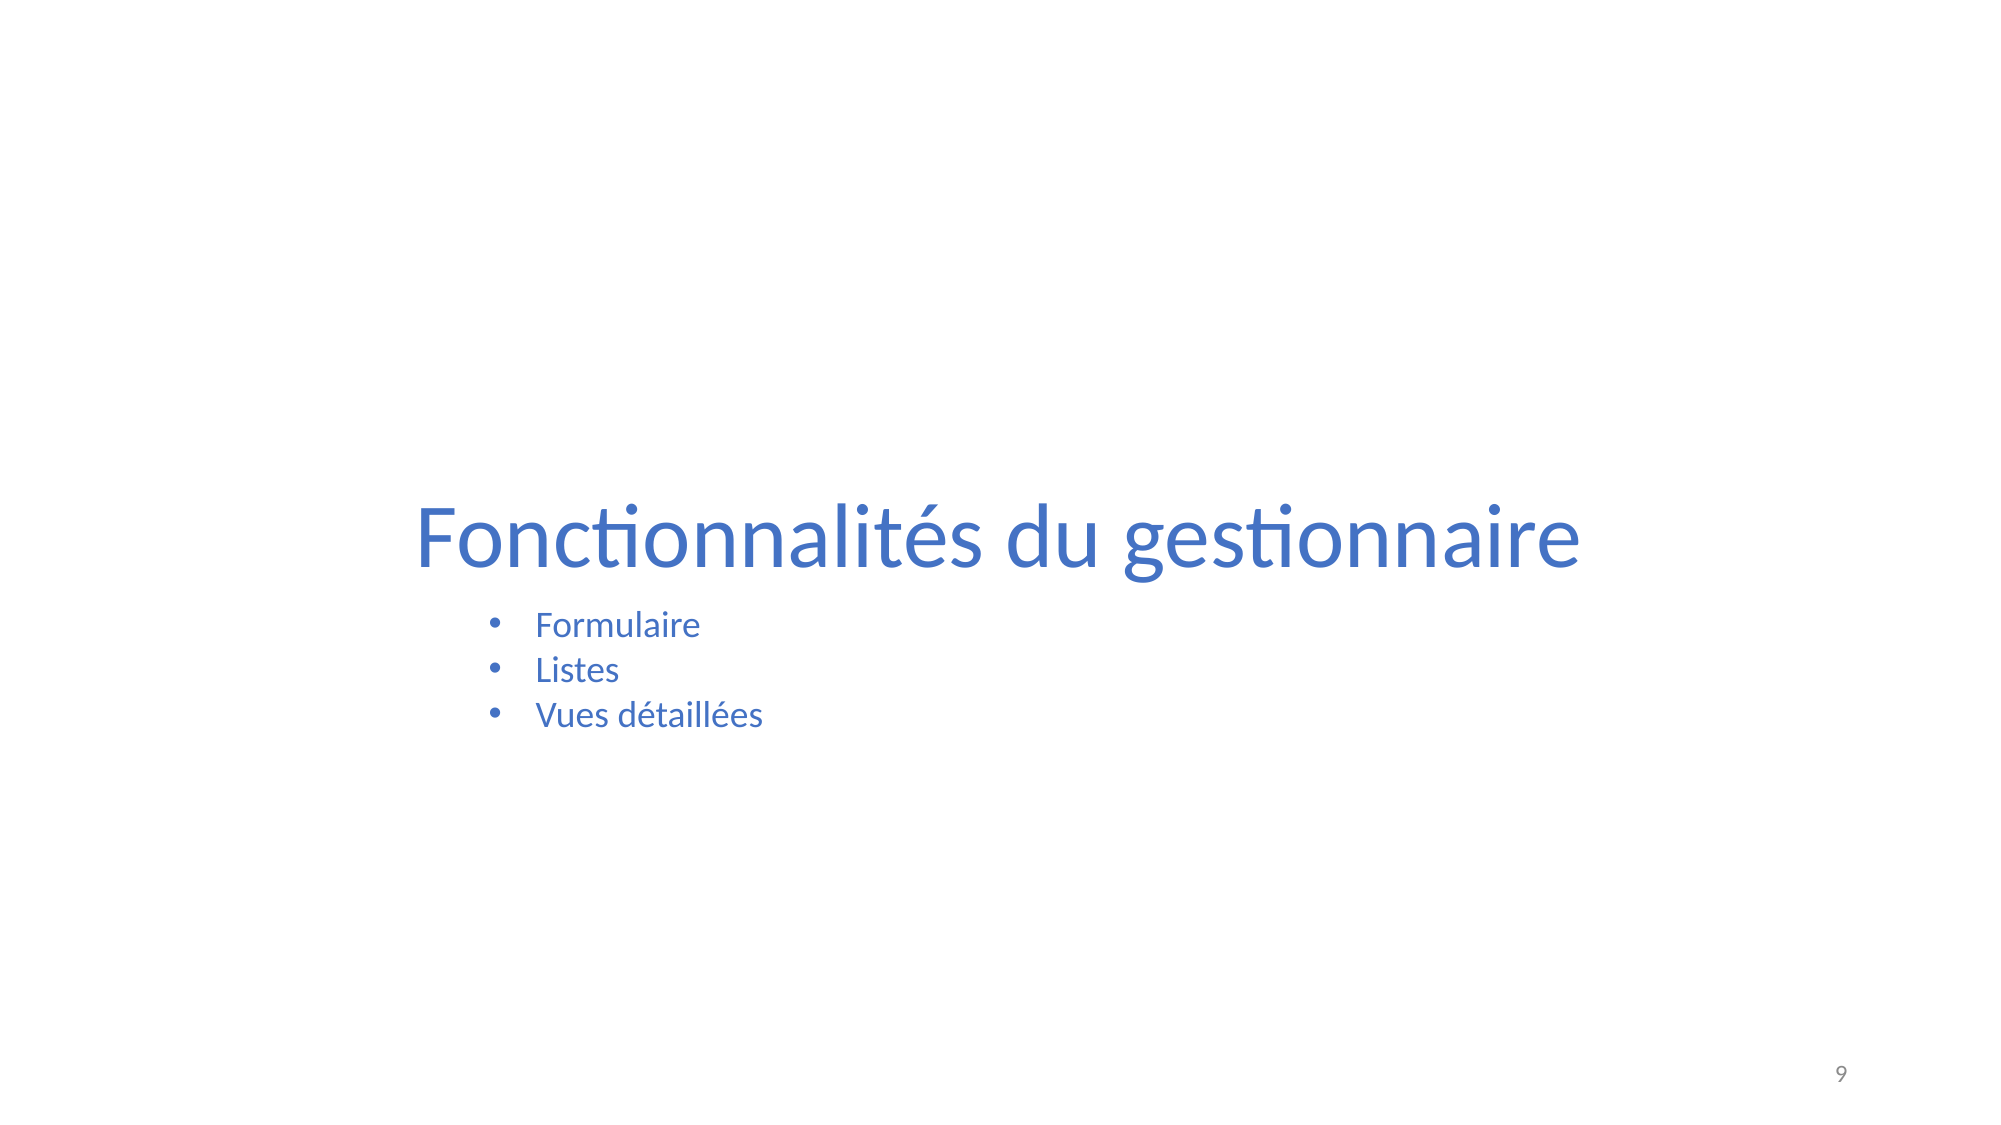

# Fonctionnalités du gestionnaire
Formulaire
Listes
Vues détaillées
9